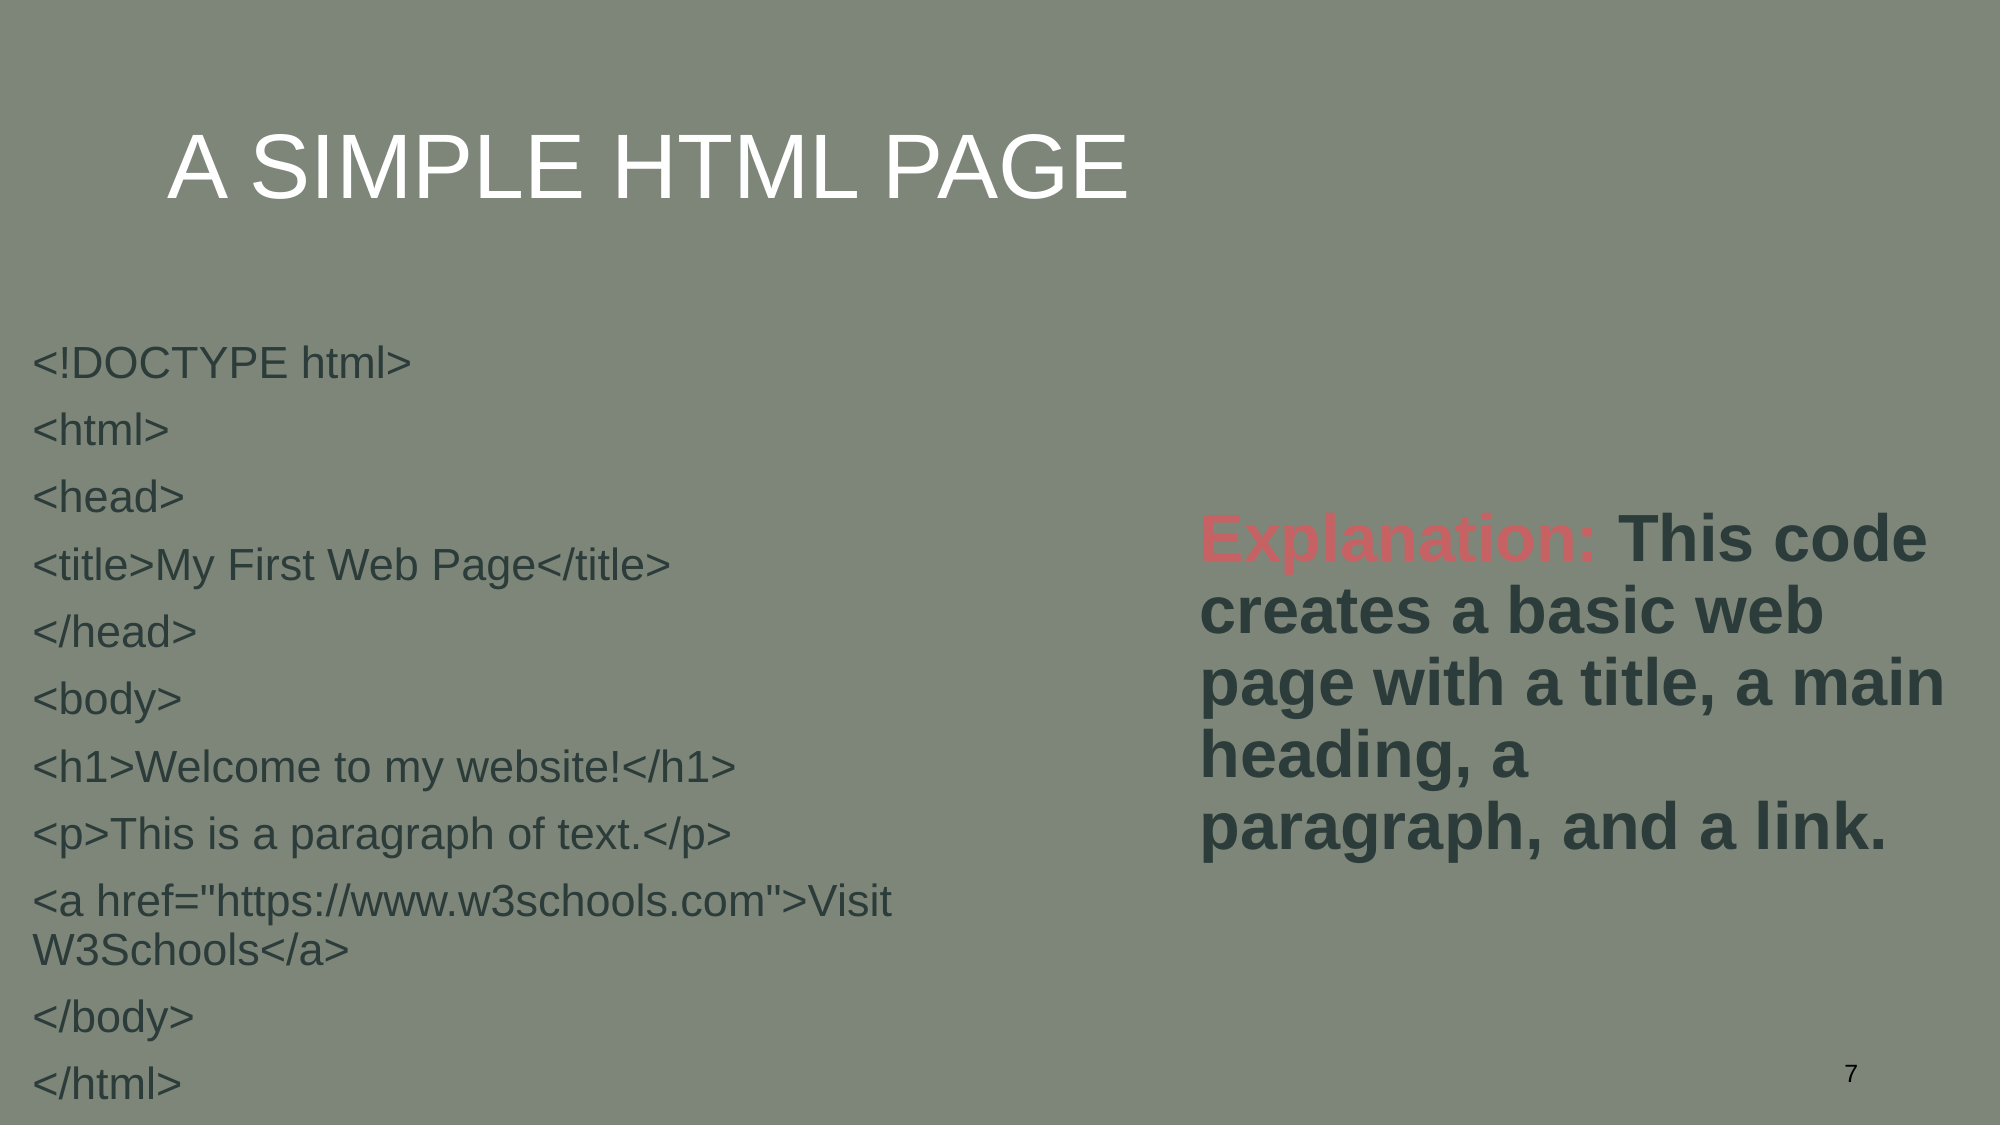

# A SIMPLE HTML PAGE

<!DOCTYPE html>
<html>
<head>
<title>My First Web Page</title>
</head>
<body>
<h1>Welcome to my website!</h1>
<p>This is a paragraph of text.</p>
<a href="https://www.w3schools.com">Visit W3Schools</a>
</body>
</html>
Explanation: This code creates a basic web page with a title, a main heading, a paragraph, and a link.
7